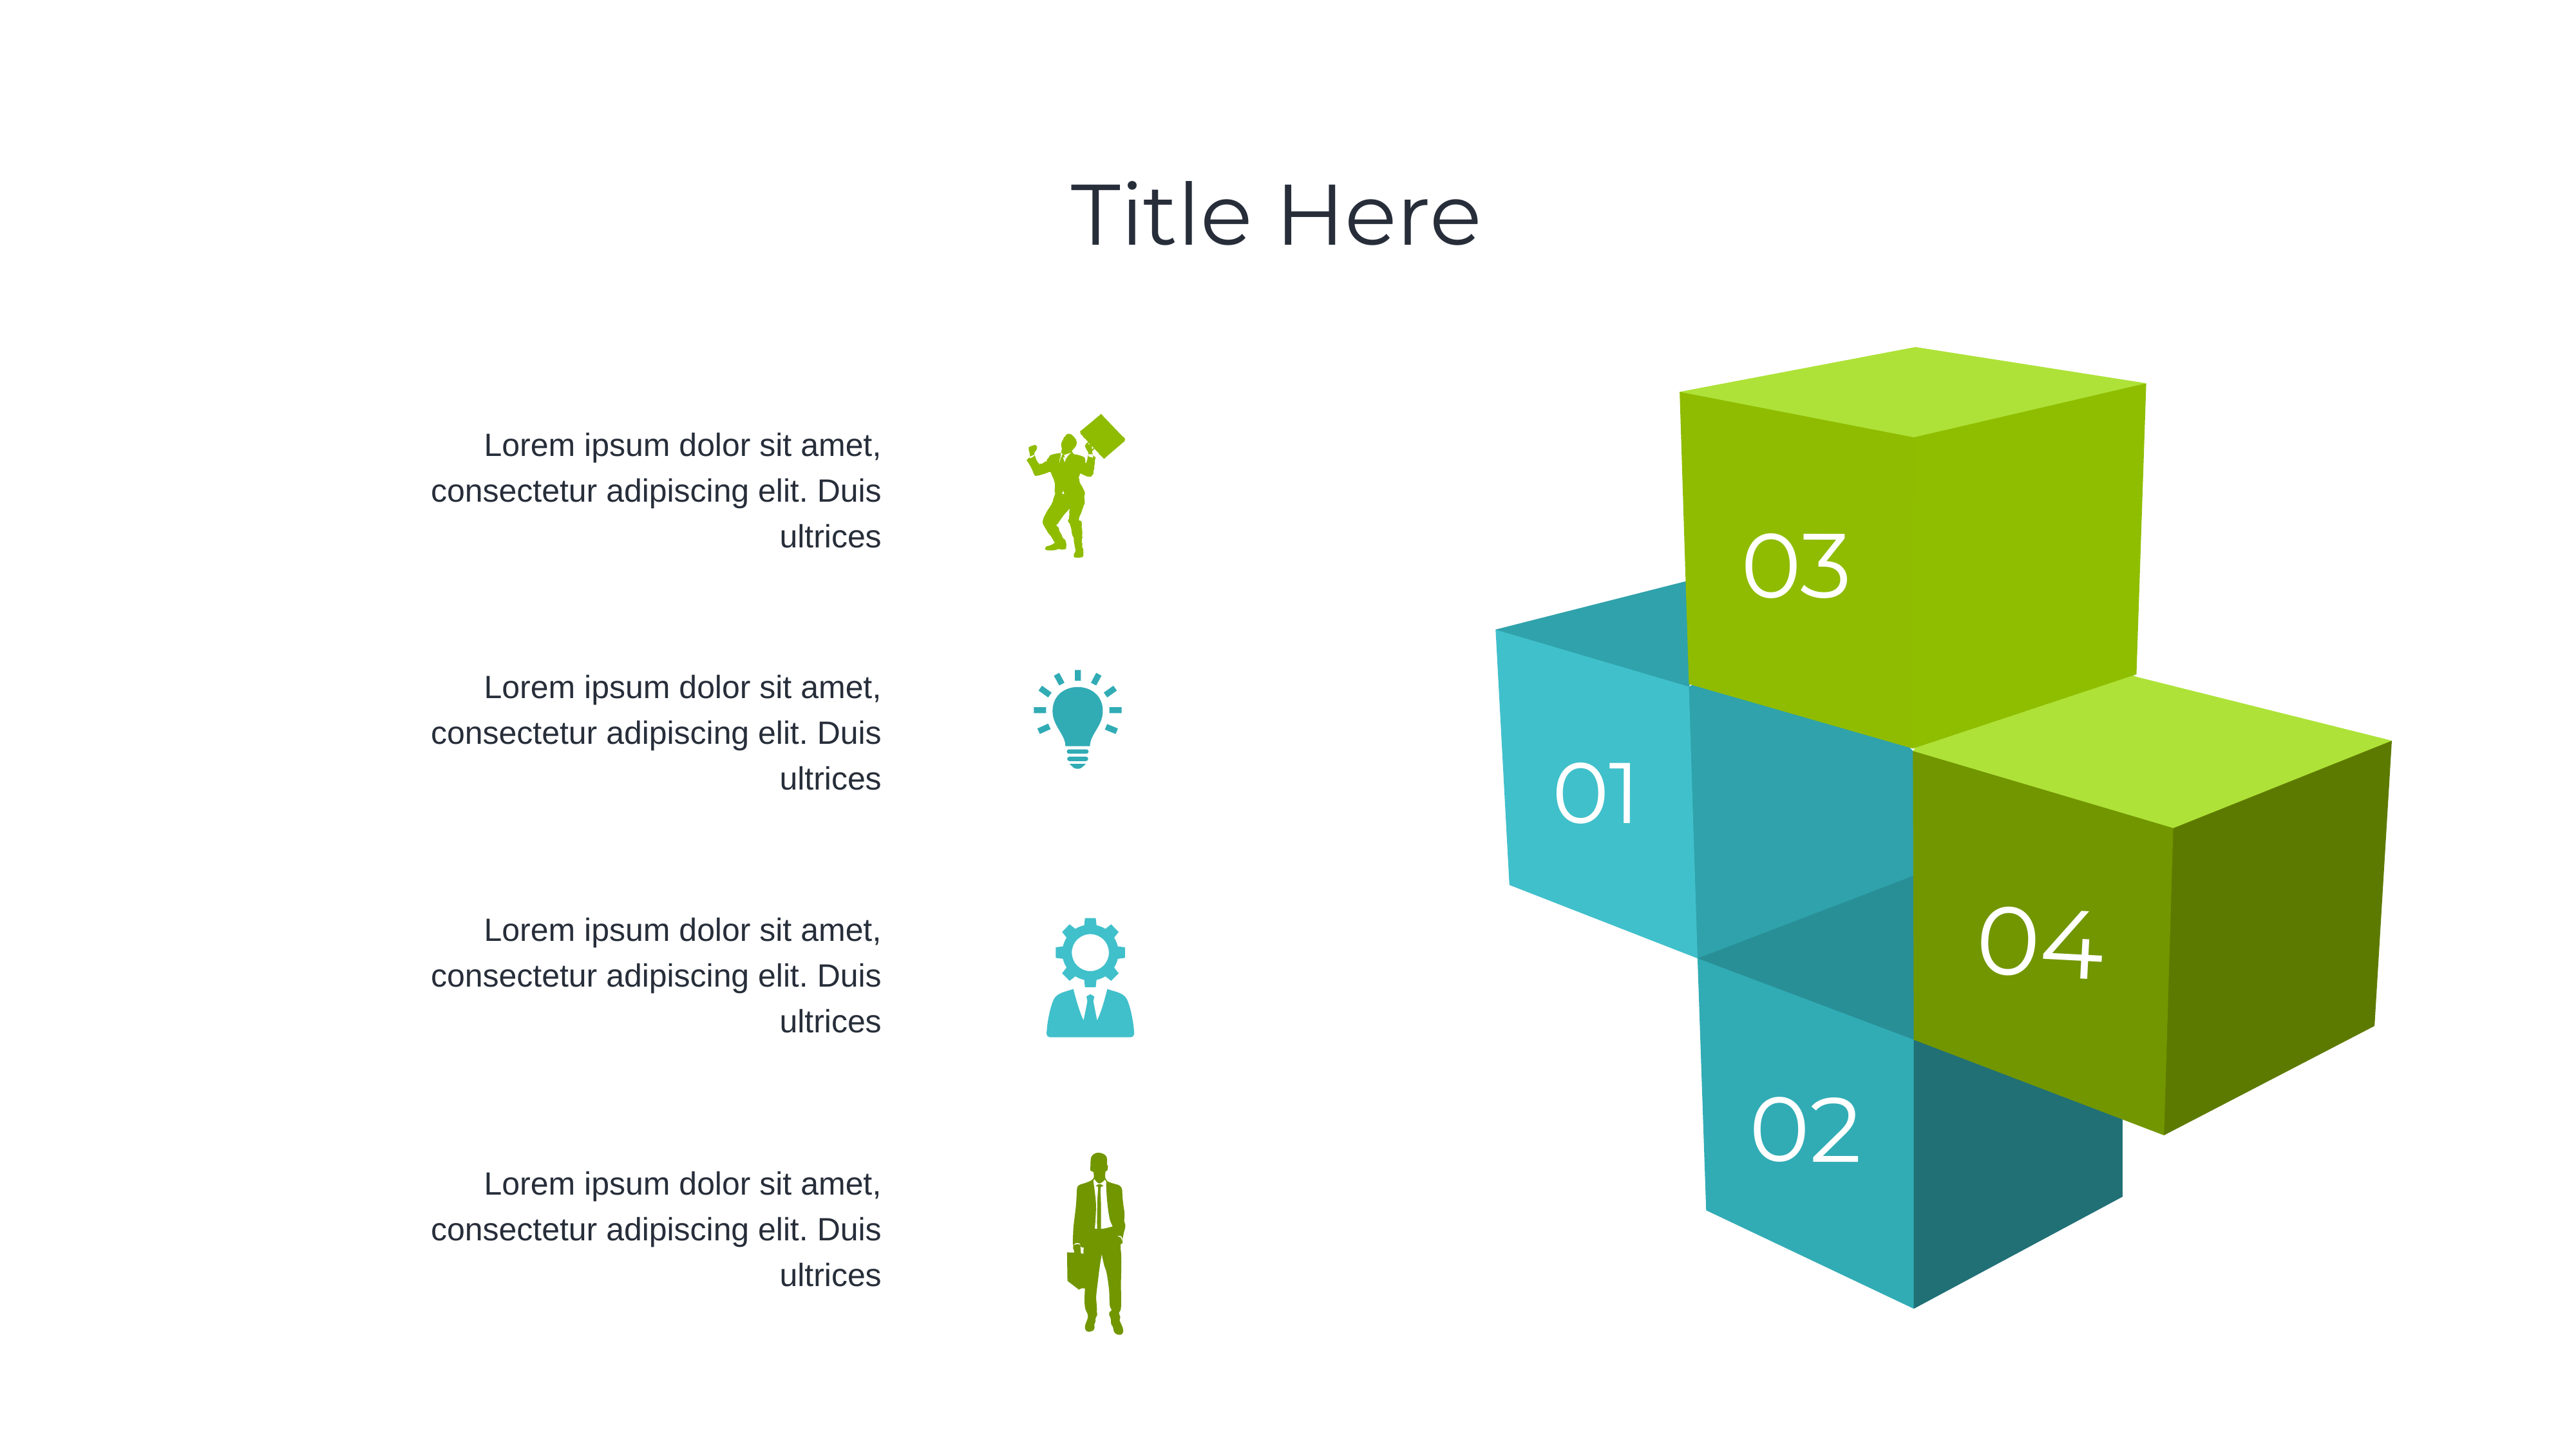

# Title Here

Lorem ipsum dolor sit amet, consectetur adipiscing elit. Duis ultrices

03

Lorem ipsum dolor sit amet, consectetur adipiscing elit. Duis ultrices

01

04
Lorem ipsum dolor sit amet, consectetur adipiscing elit. Duis ultrices

02
Lorem ipsum dolor sit amet, consectetur adipiscing elit. Duis ultrices